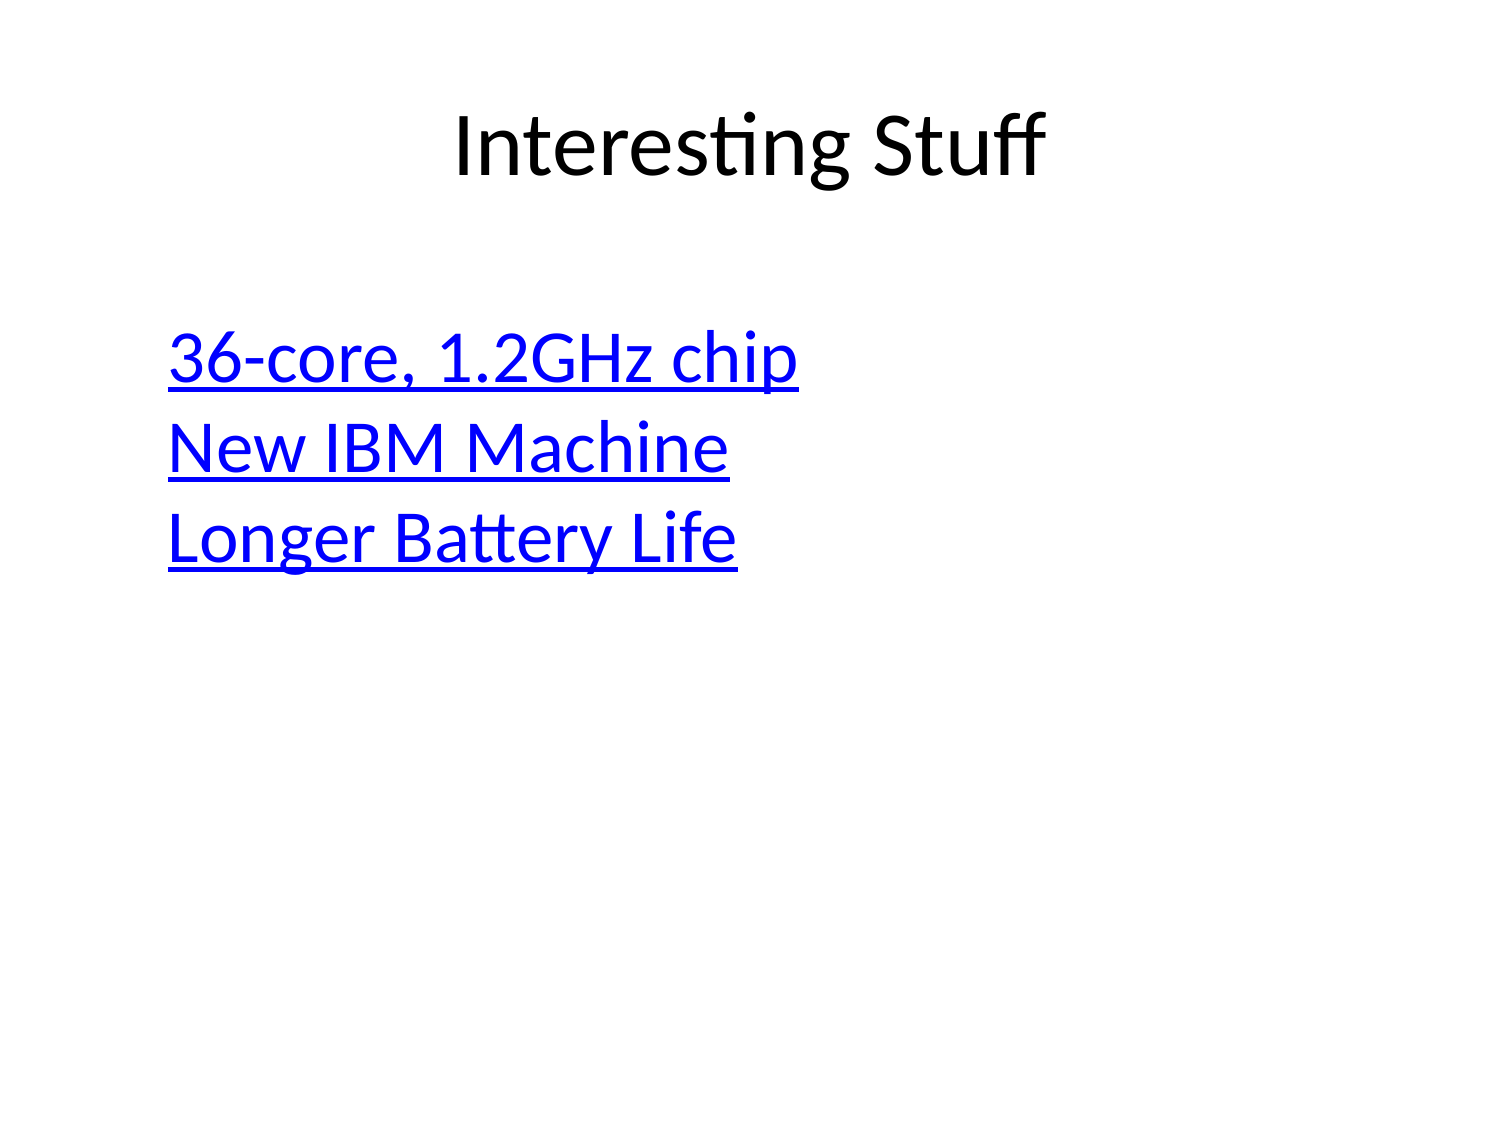

# Interesting Stuff
36-core, 1.2GHz chip
New IBM Machine
Longer Battery Life